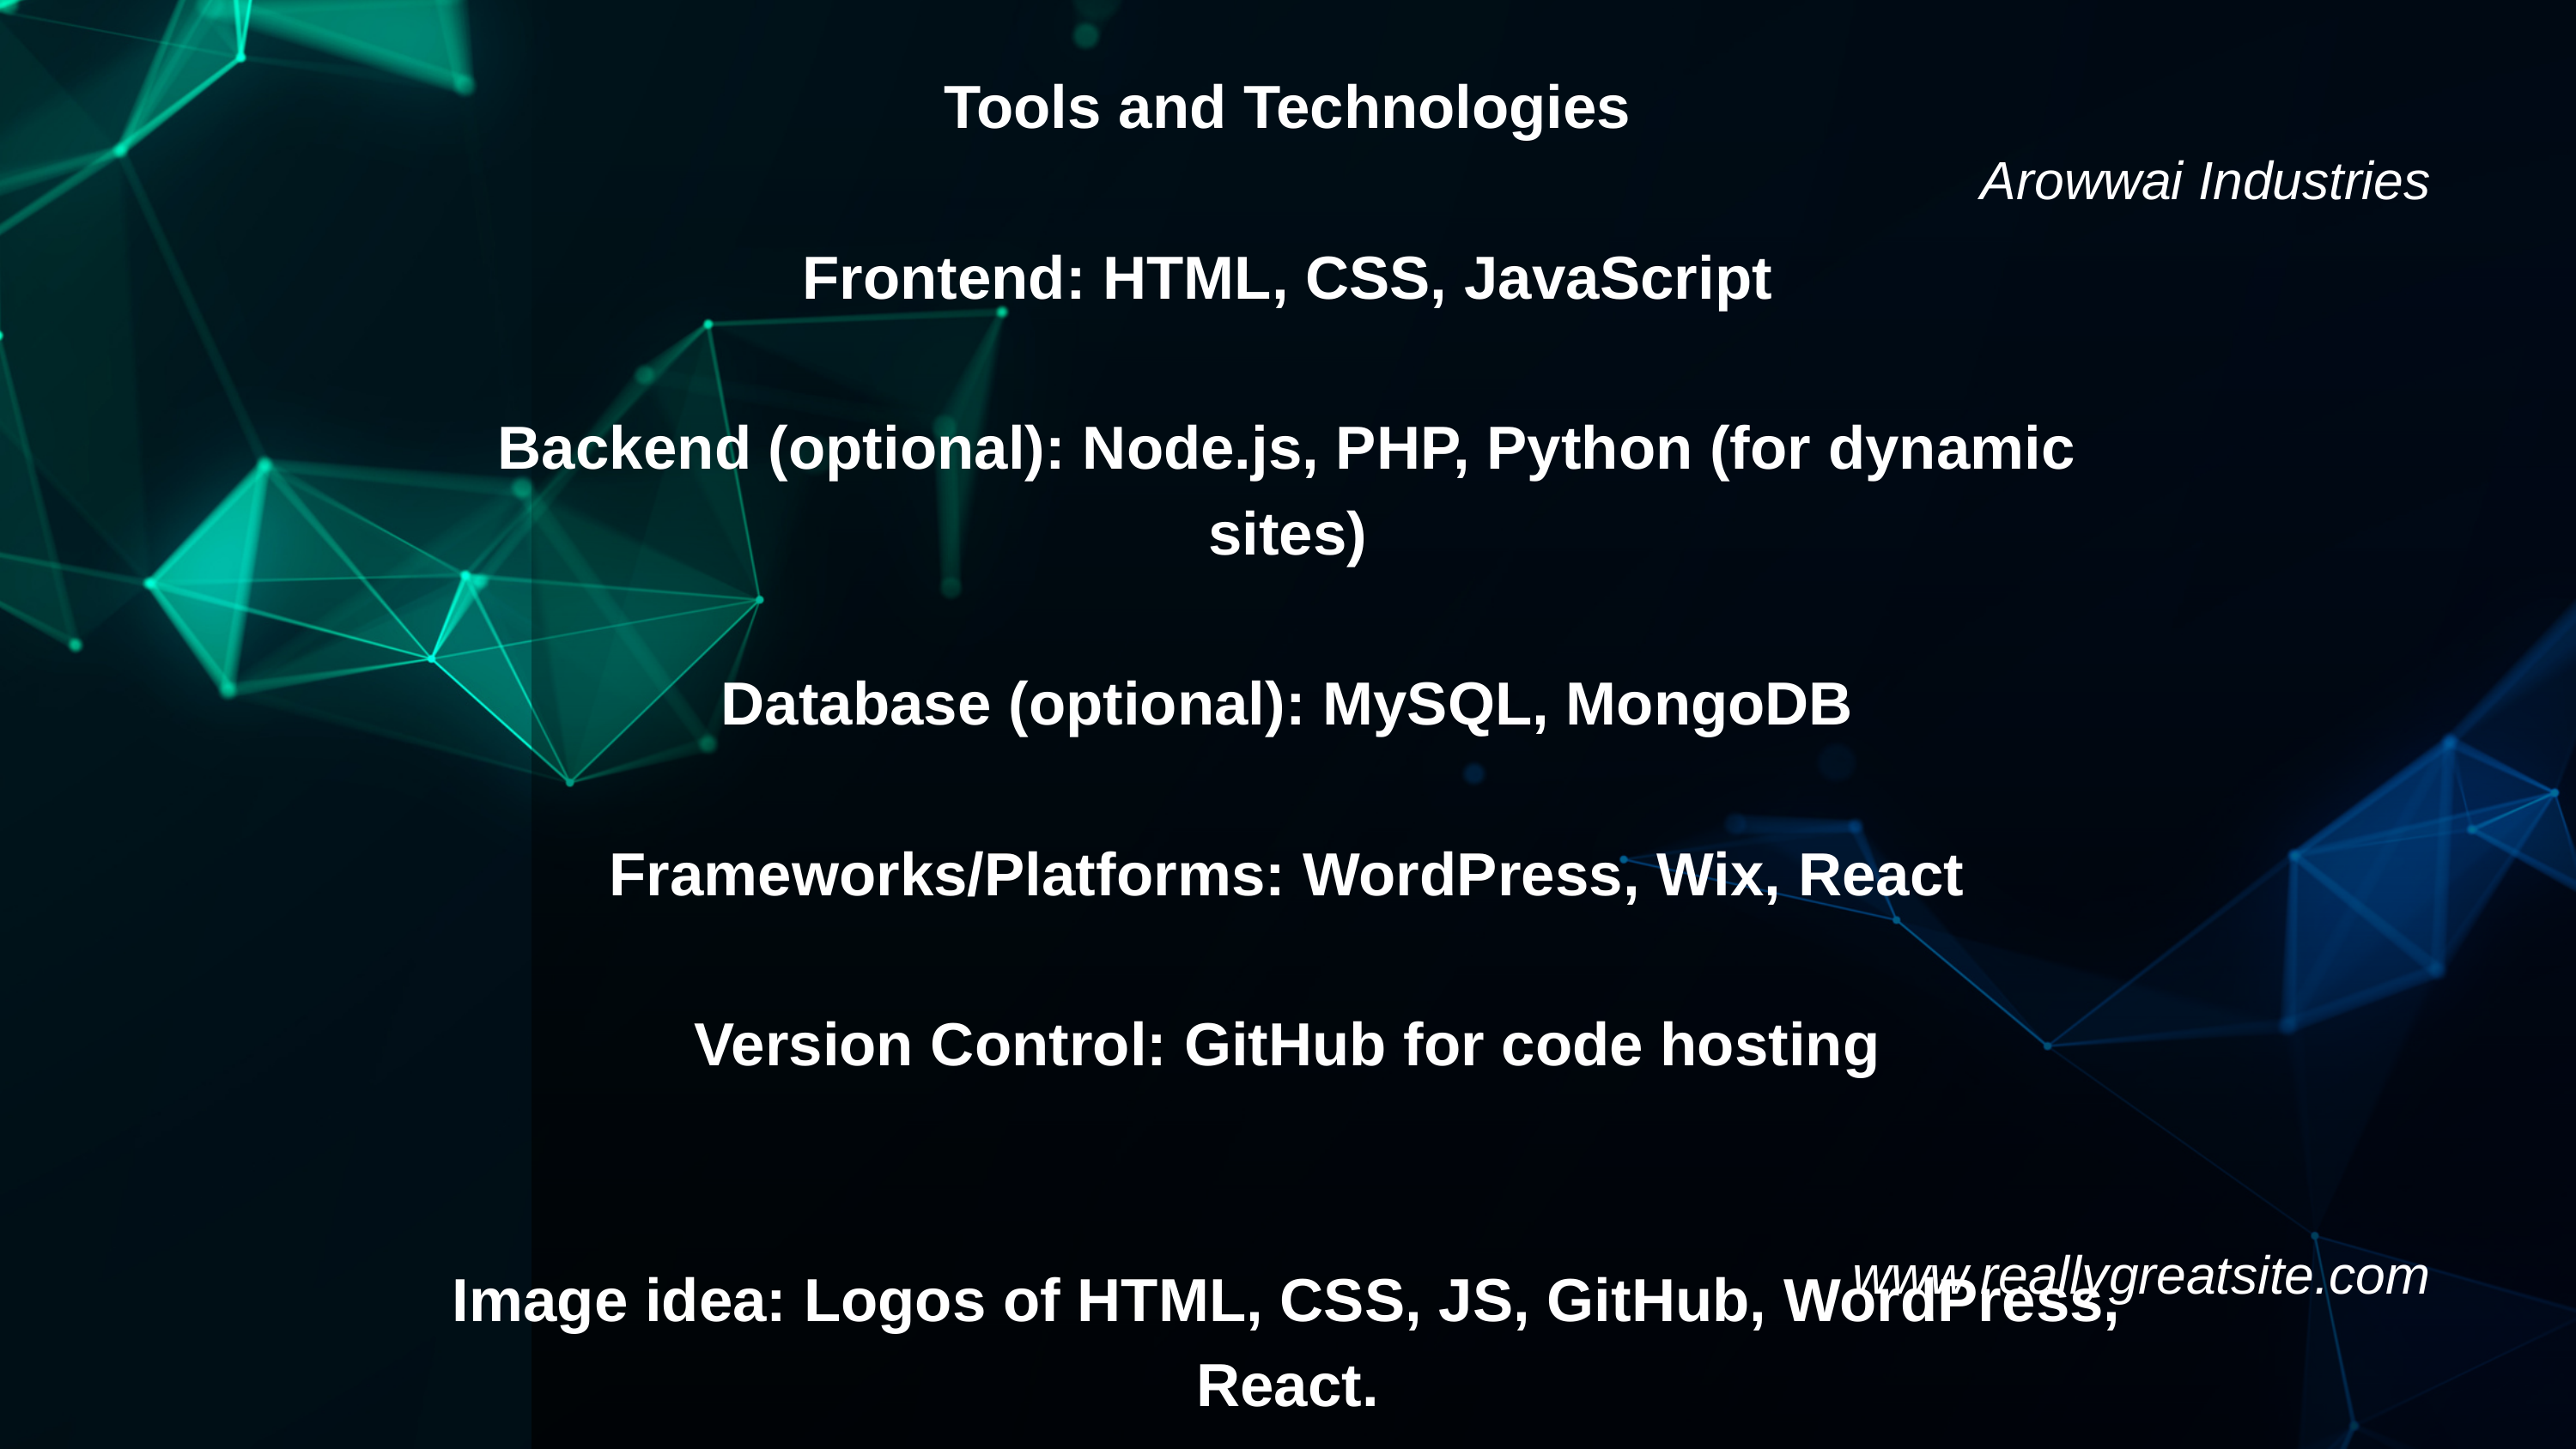

Tools and Technologies

Frontend: HTML, CSS, JavaScript

Backend (optional): Node.js, PHP, Python (for dynamic sites)

Database (optional): MySQL, MongoDB

Frameworks/Platforms: WordPress, Wix, React

Version Control: GitHub for code hosting

Image idea: Logos of HTML, CSS, JS, GitHub, WordPress, React.
Arowwai Industries
www.reallygreatsite.com